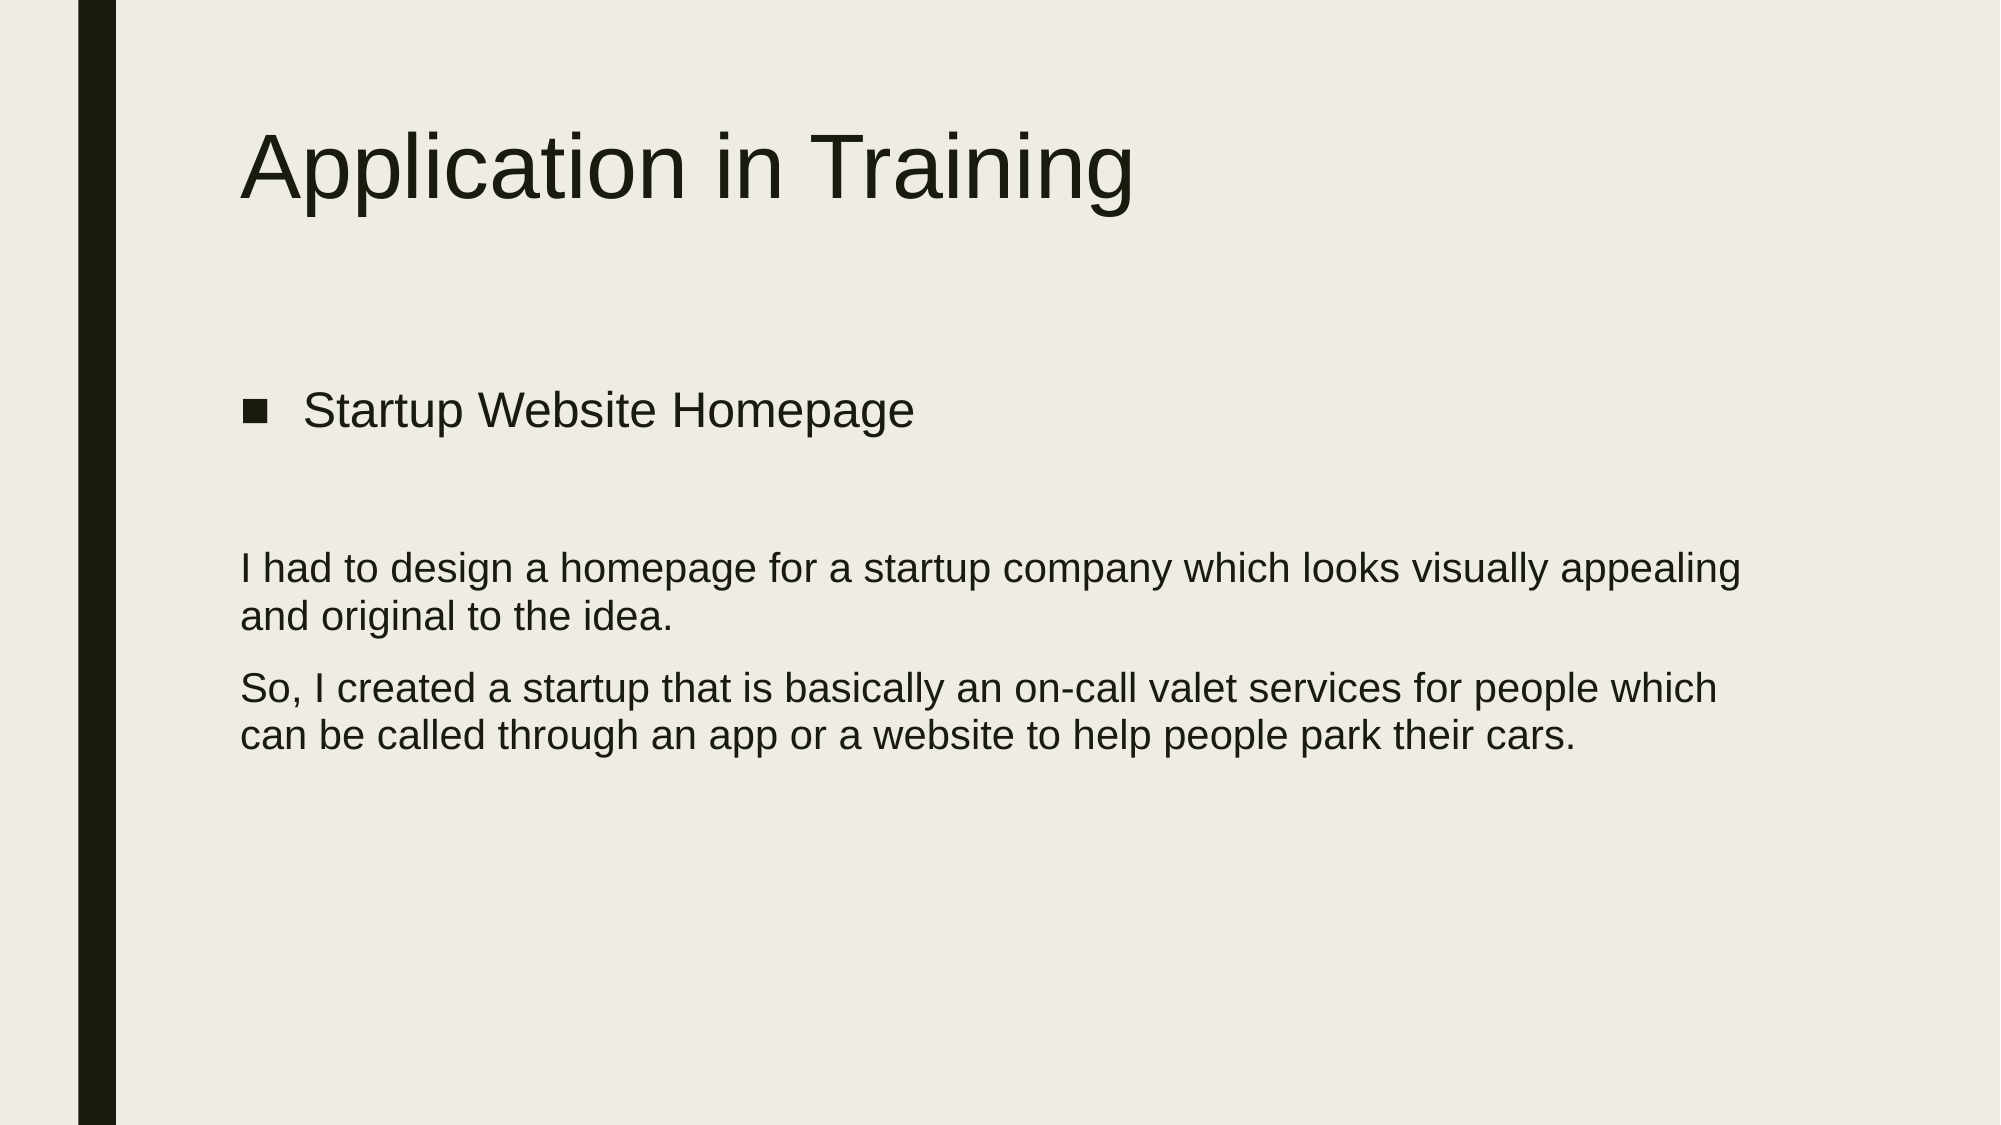

# Application in Training
Startup Website Homepage

I had to design a homepage for a startup company which looks visually appealing and original to the idea.
So, I created a startup that is basically an on-call valet services for people which can be called through an app or a website to help people park their cars.